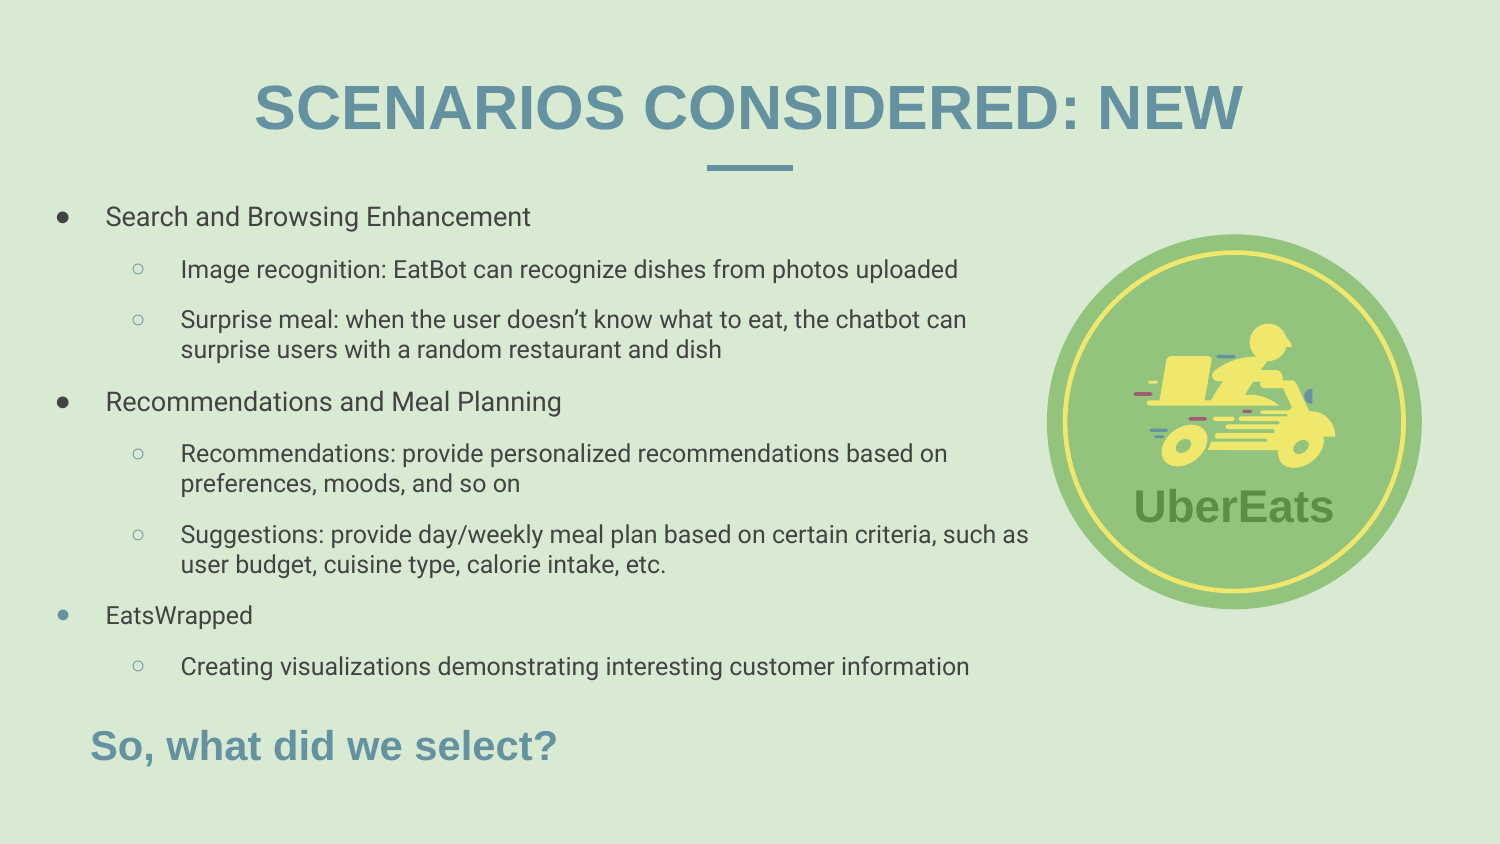

# SCENARIOS CONSIDERED: NEW
Search and Browsing Enhancement
Image recognition: EatBot can recognize dishes from photos uploaded
Surprise meal: when the user doesn’t know what to eat, the chatbot can surprise users with a random restaurant and dish
Recommendations and Meal Planning
Recommendations: provide personalized recommendations based on preferences, moods, and so on
Suggestions: provide day/weekly meal plan based on certain criteria, such as user budget, cuisine type, calorie intake, etc.
EatsWrapped
Creating visualizations demonstrating interesting customer information

UberEats
So, what did we select?